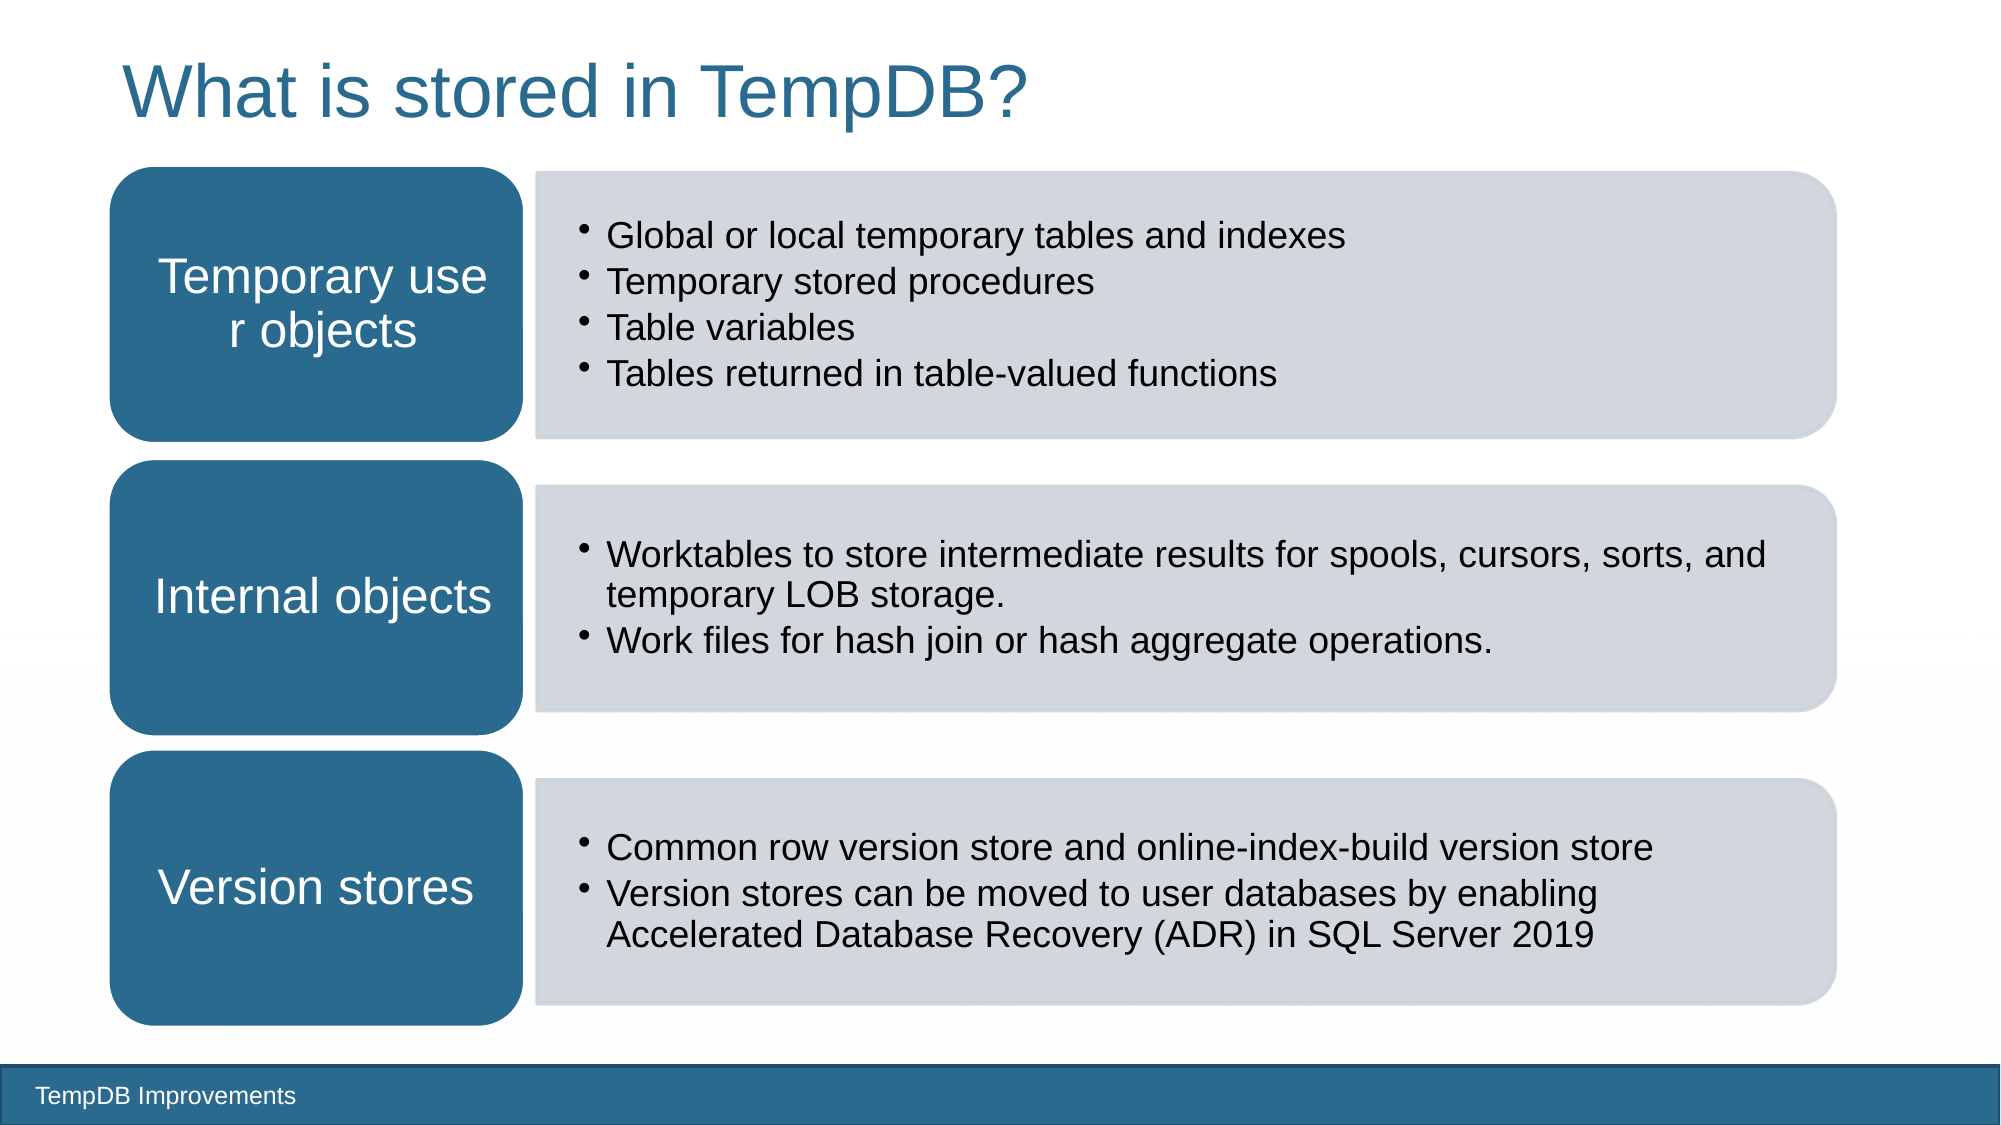

# What is stored in TempDB?
Global or local temporary tables and indexes
Temporary stored procedures
Table variables
Tables returned in table-valued functions
Temporary user objects
Worktables to store intermediate results for spools, cursors, sorts, and temporary LOB storage.
Work files for hash join or hash aggregate operations.
Internal objects
Common row version store and online-index-build version store
Version stores can be moved to user databases by enabling Accelerated Database Recovery (ADR) in SQL Server 2019
Version stores